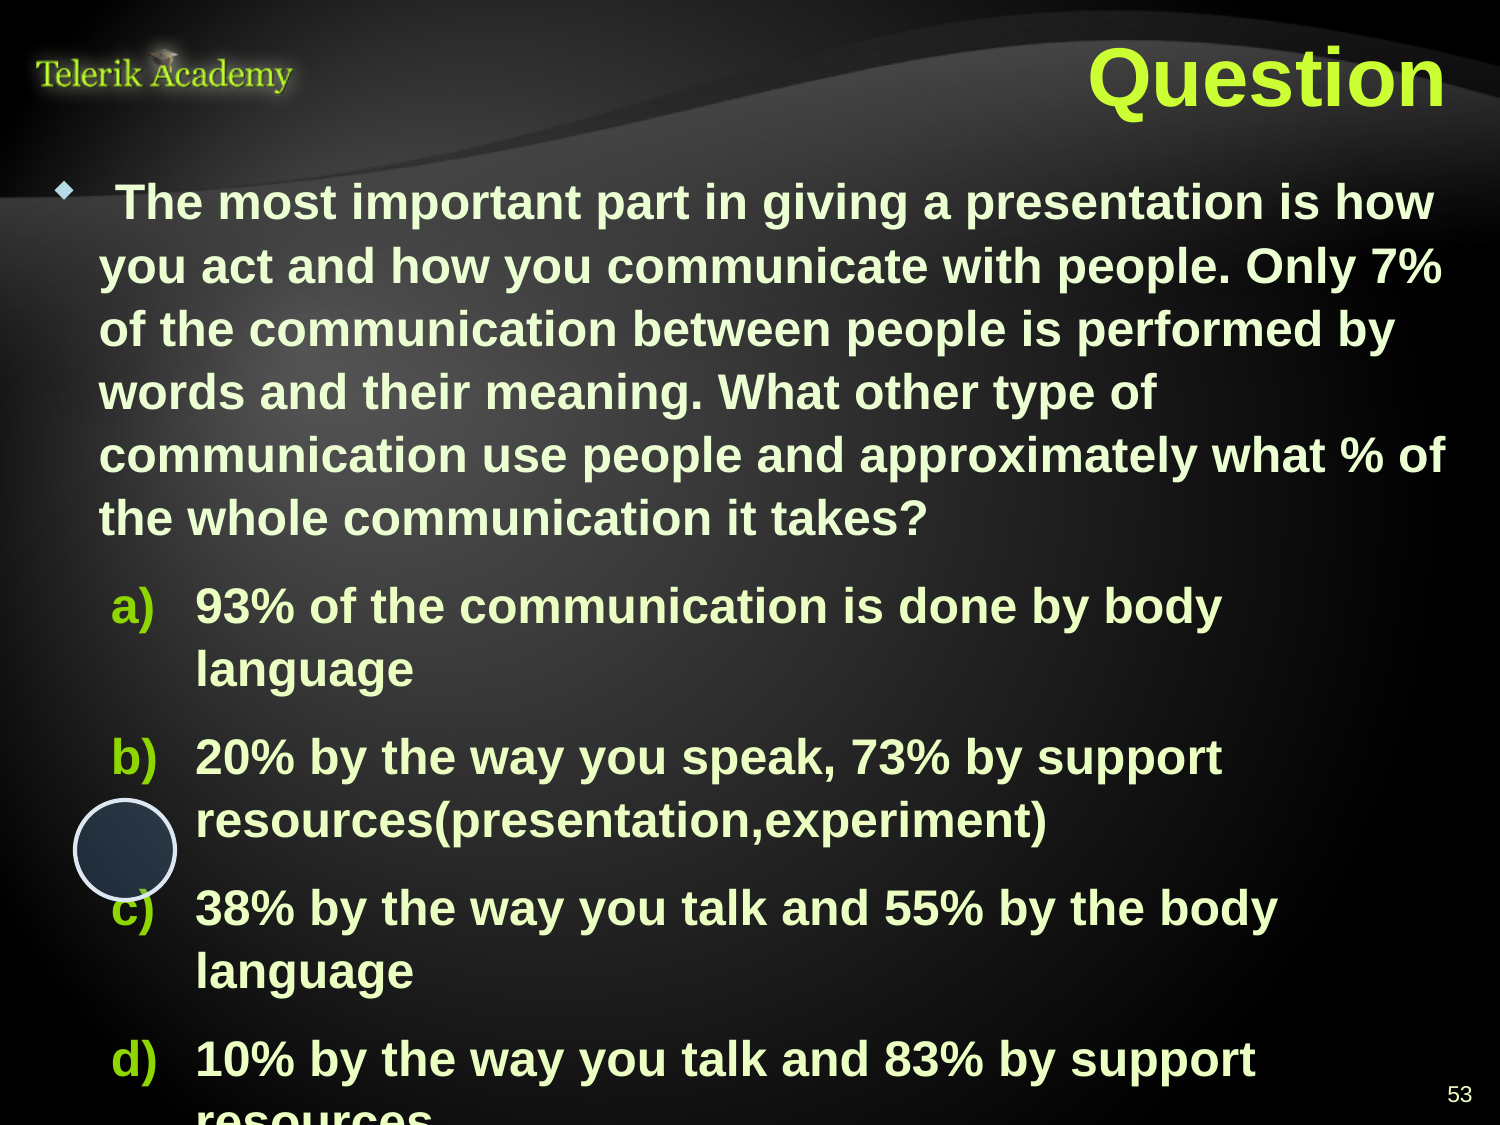

# Question
 The most important part in giving a presentation is how you act and how you communicate with people. Only 7% of the communication between people is performed by words and their meaning. What other type of communication use people and approximately what % of the whole communication it takes?
93% of the communication is done by body language
20% by the way you speak, 73% by support resources(presentation,experiment)
38% by the way you talk and 55% by the body language
10% by the way you talk and 83% by support resources

53